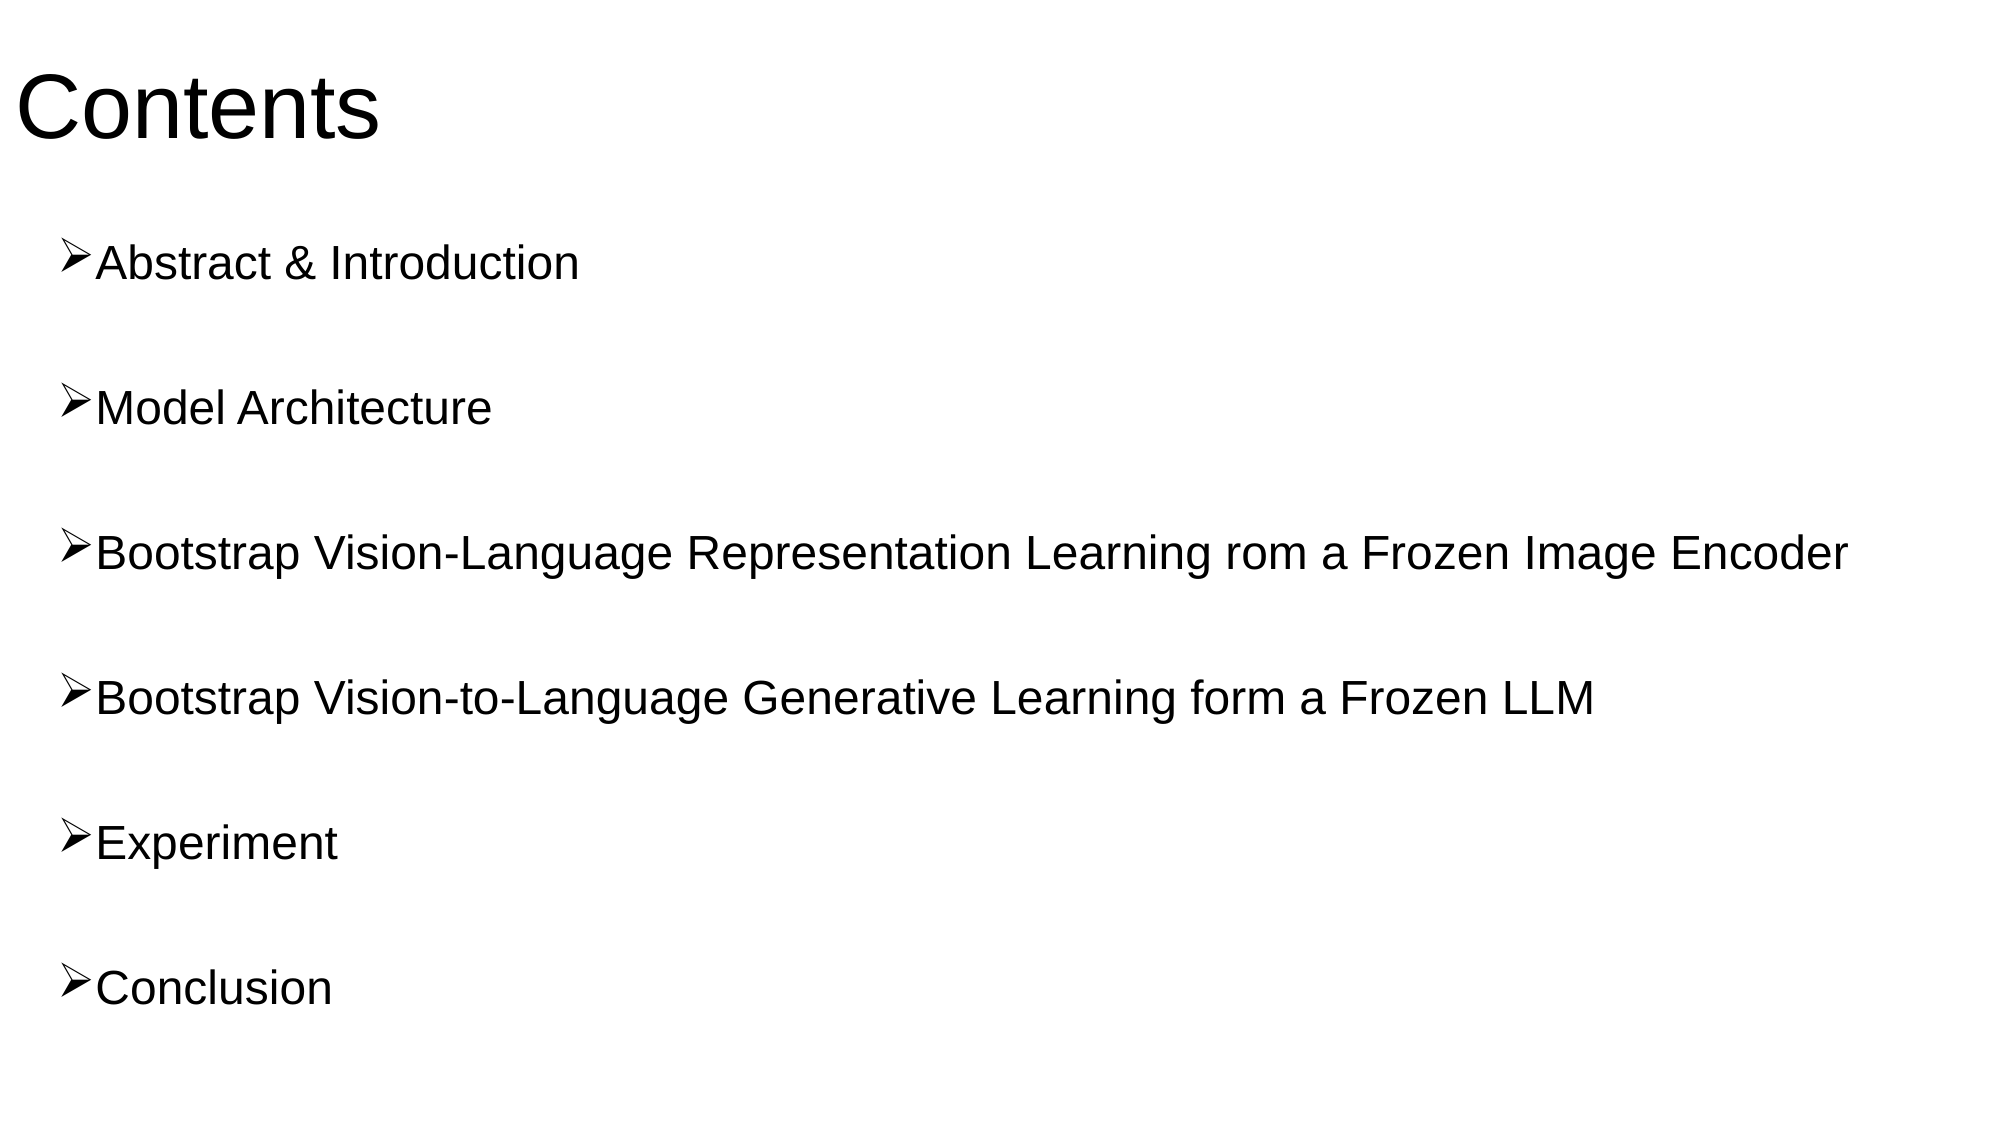

# Contents
Abstract & Introduction

Model Architecture

Bootstrap Vision-Language Representation Learning rom a Frozen Image Encoder

Bootstrap Vision-to-Language Generative Learning form a Frozen LLM

Experiment

Conclusion